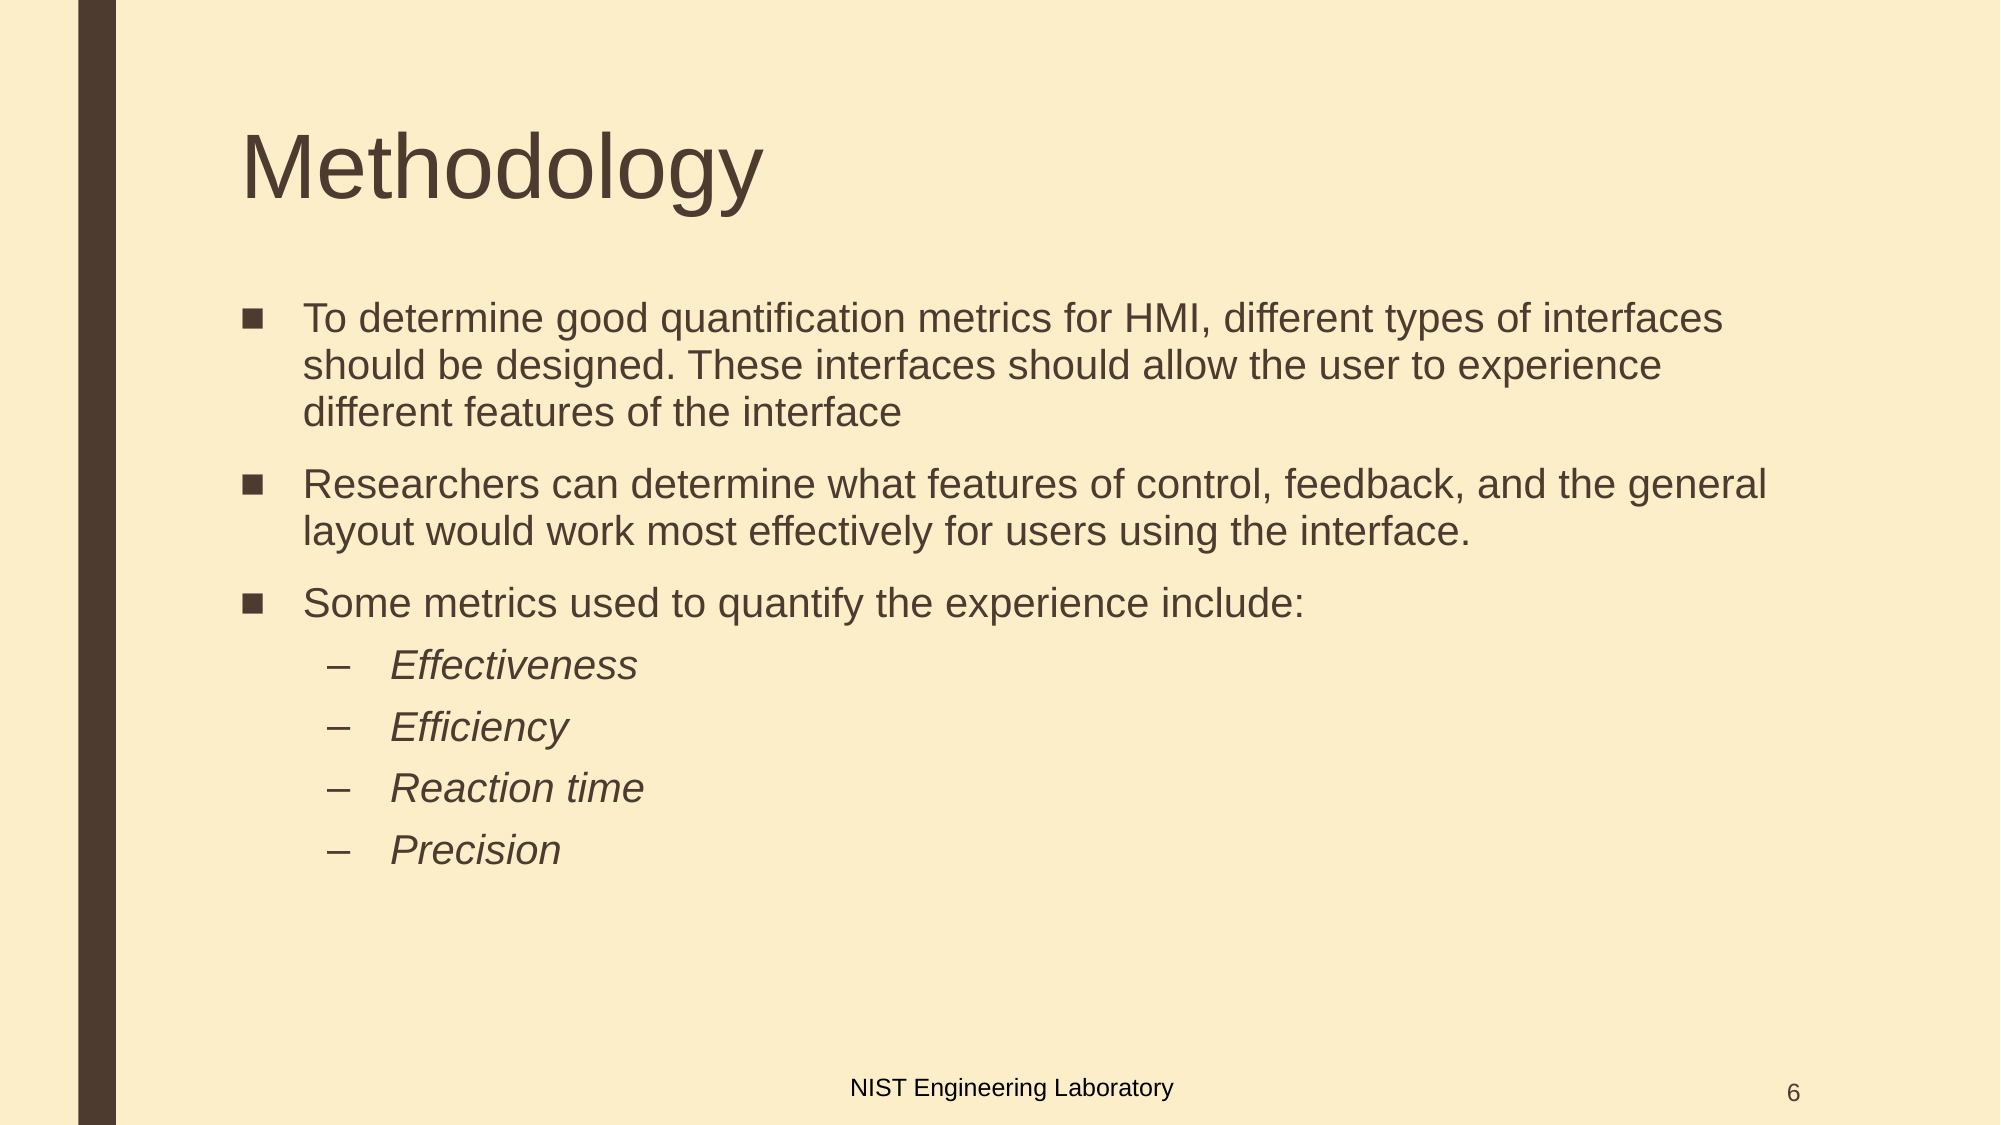

# Methodology
To determine good quantification metrics for HMI, different types of interfaces should be designed. These interfaces should allow the user to experience different features of the interface
Researchers can determine what features of control, feedback, and the general layout would work most effectively for users using the interface.
Some metrics used to quantify the experience include:
Effectiveness
Efficiency
Reaction time
Precision

6
NIST Engineering Laboratory